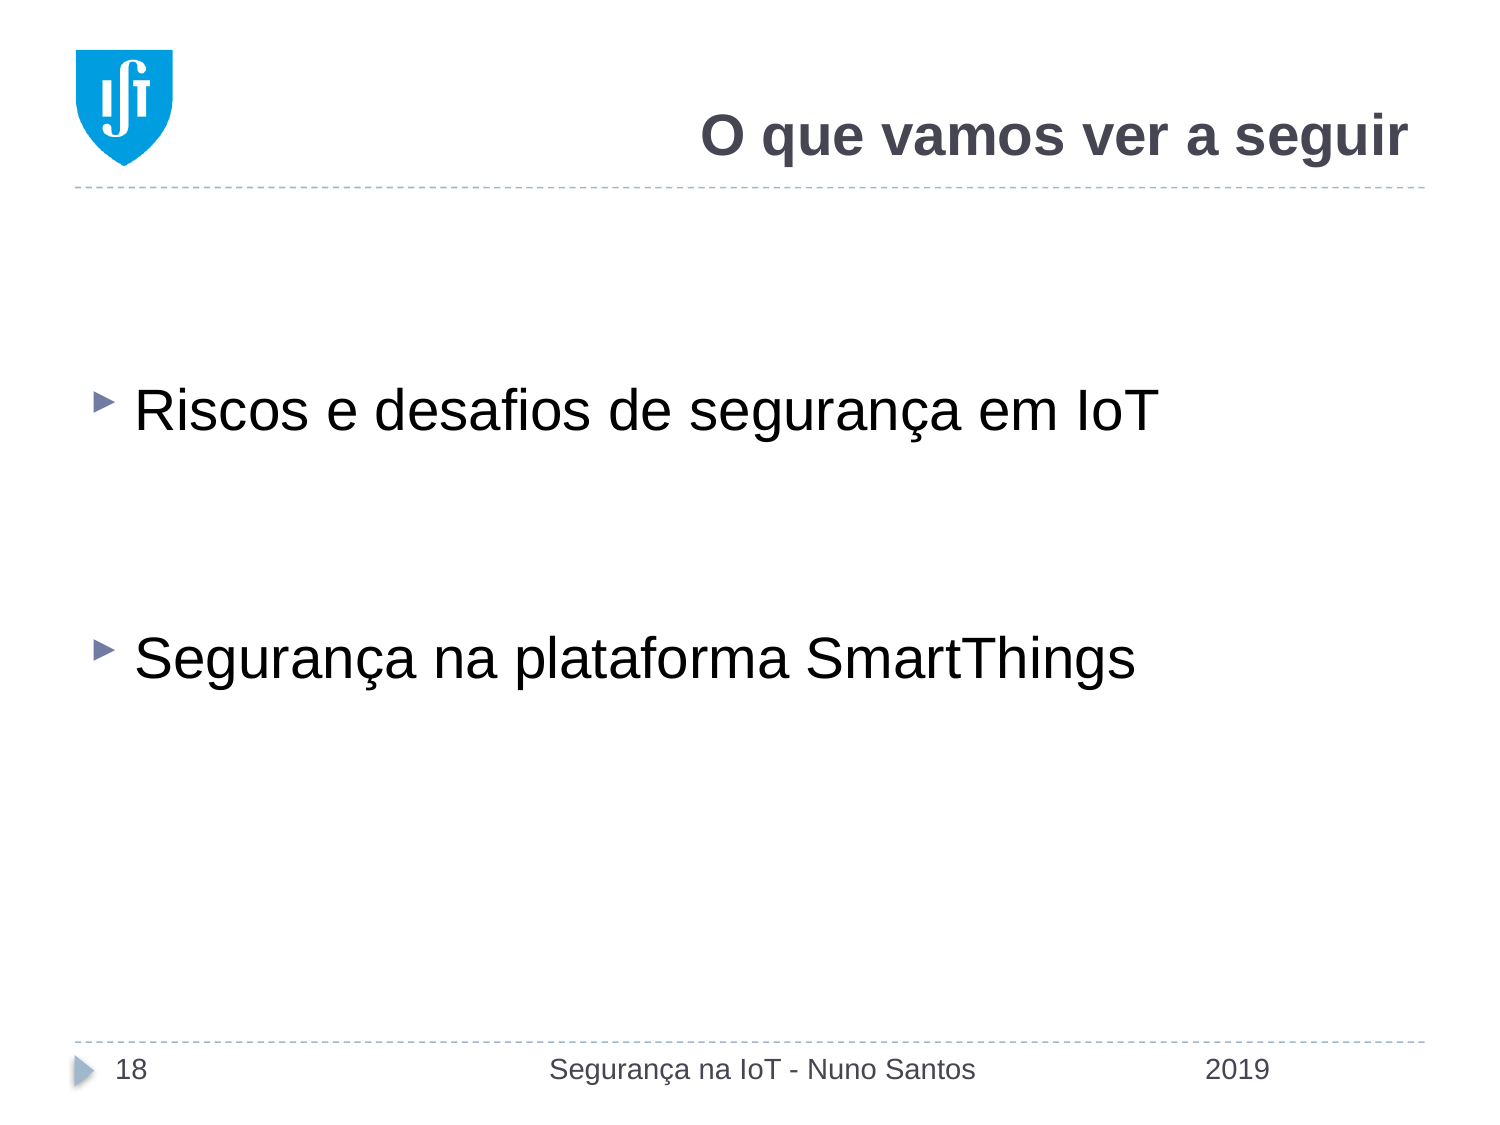

# O que vamos ver a seguir

Riscos e desafios de segurança em IoT

Segurança na plataforma SmartThings
18
Segurança na IoT - Nuno Santos
2019